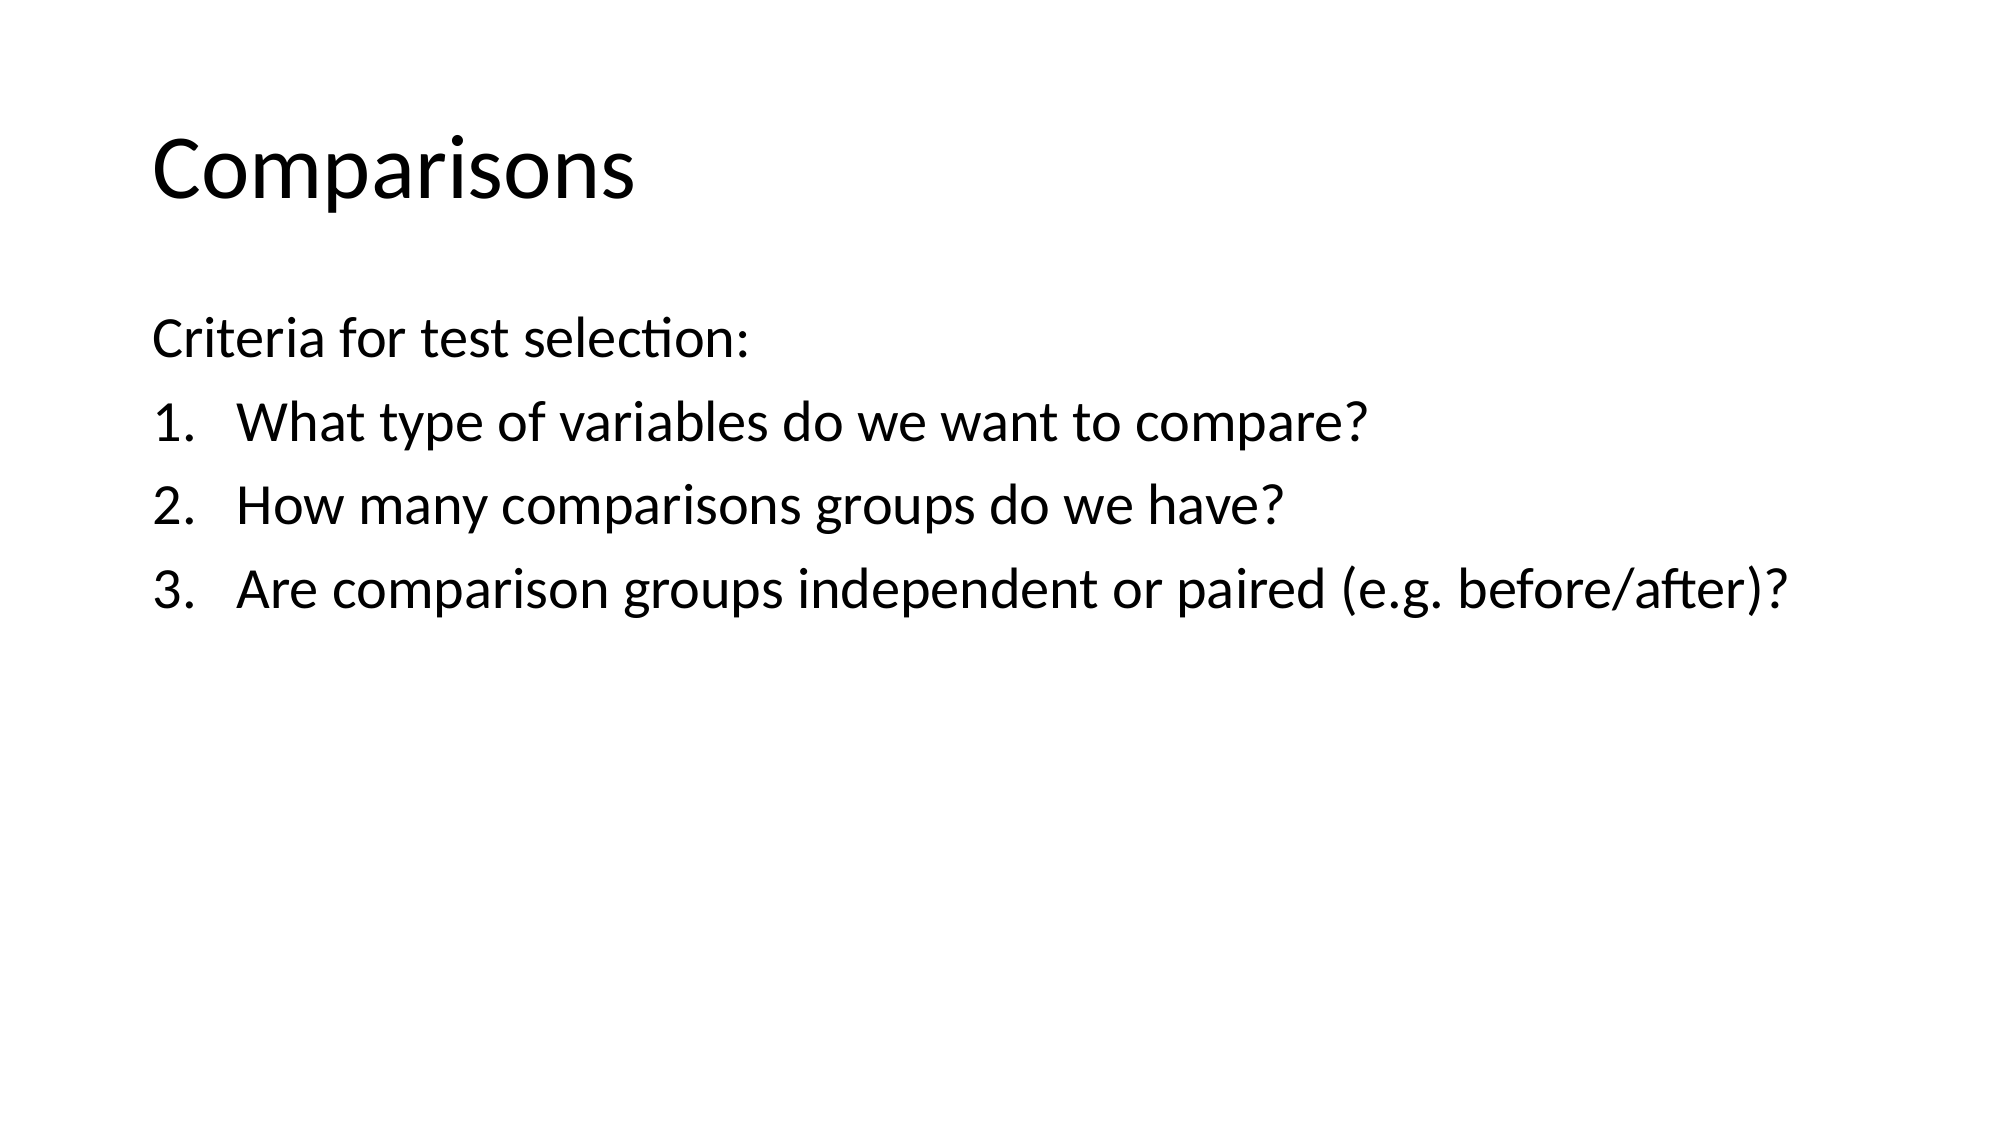

# Comparisons
Criteria for test selection:
What type of variables do we want to compare?
How many comparisons groups do we have?
Are comparison groups independent or paired (e.g. before/after)?